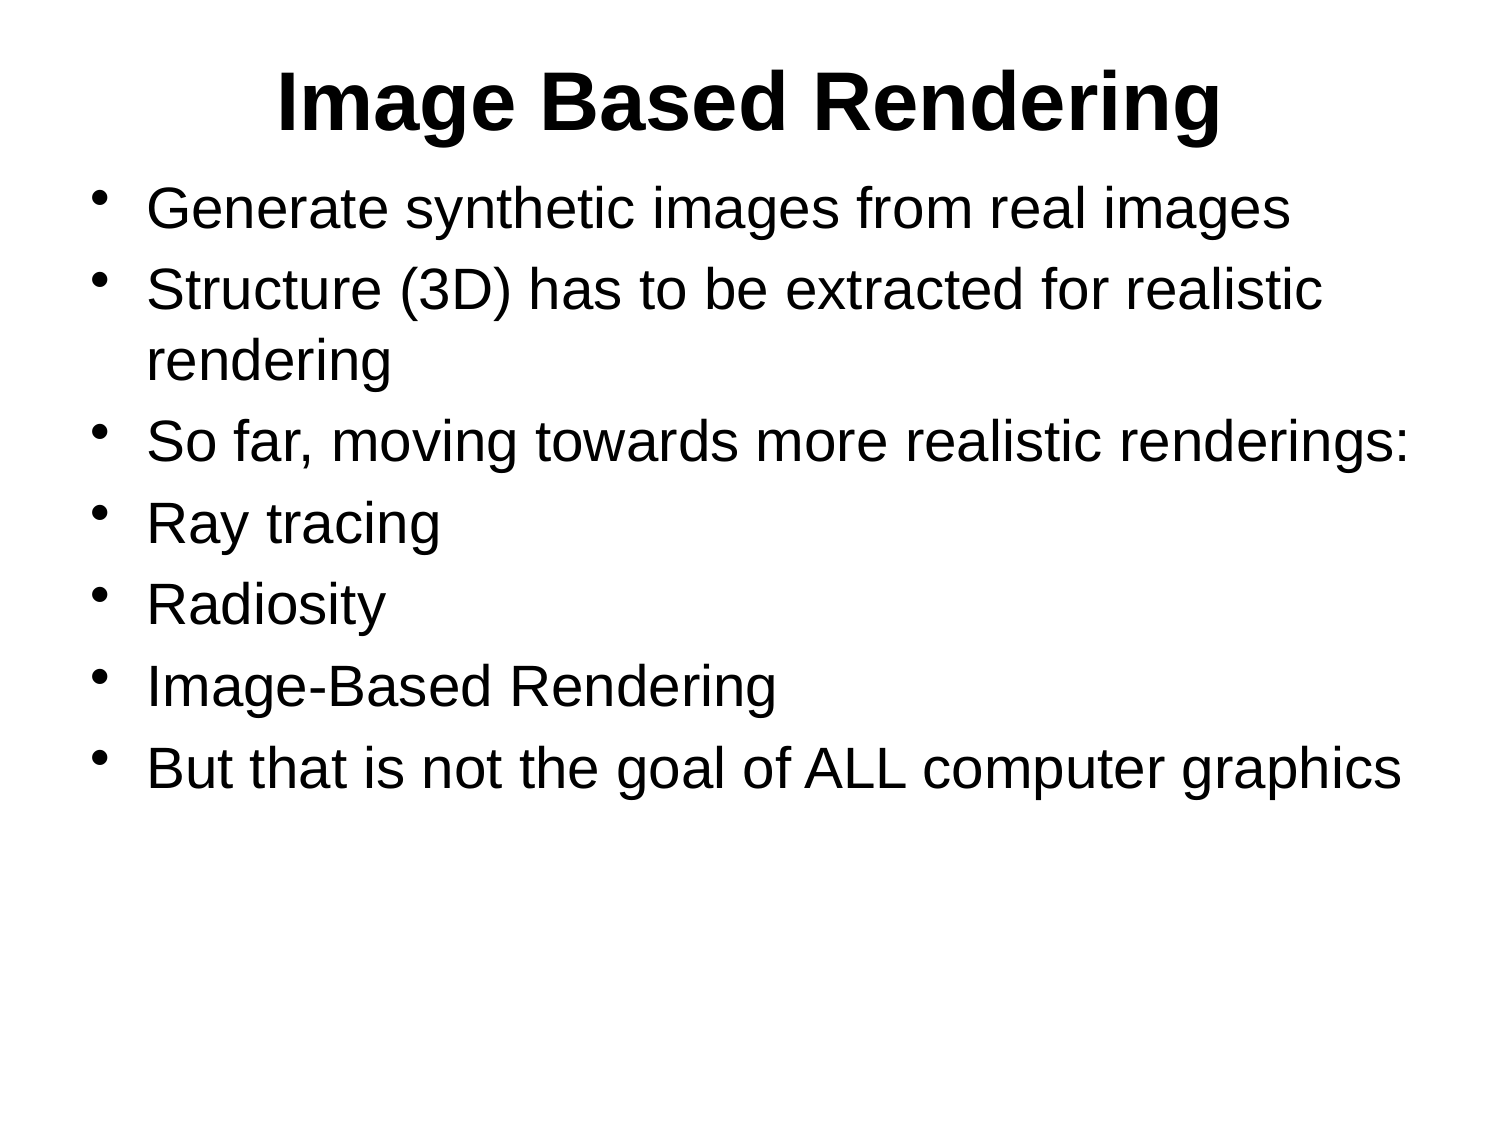

# Image Based Rendering
Generate synthetic images from real images
Structure (3D) has to be extracted for realistic rendering
So far, moving towards more realistic renderings:
Ray tracing
Radiosity
Image-Based Rendering
But that is not the goal of ALL computer graphics